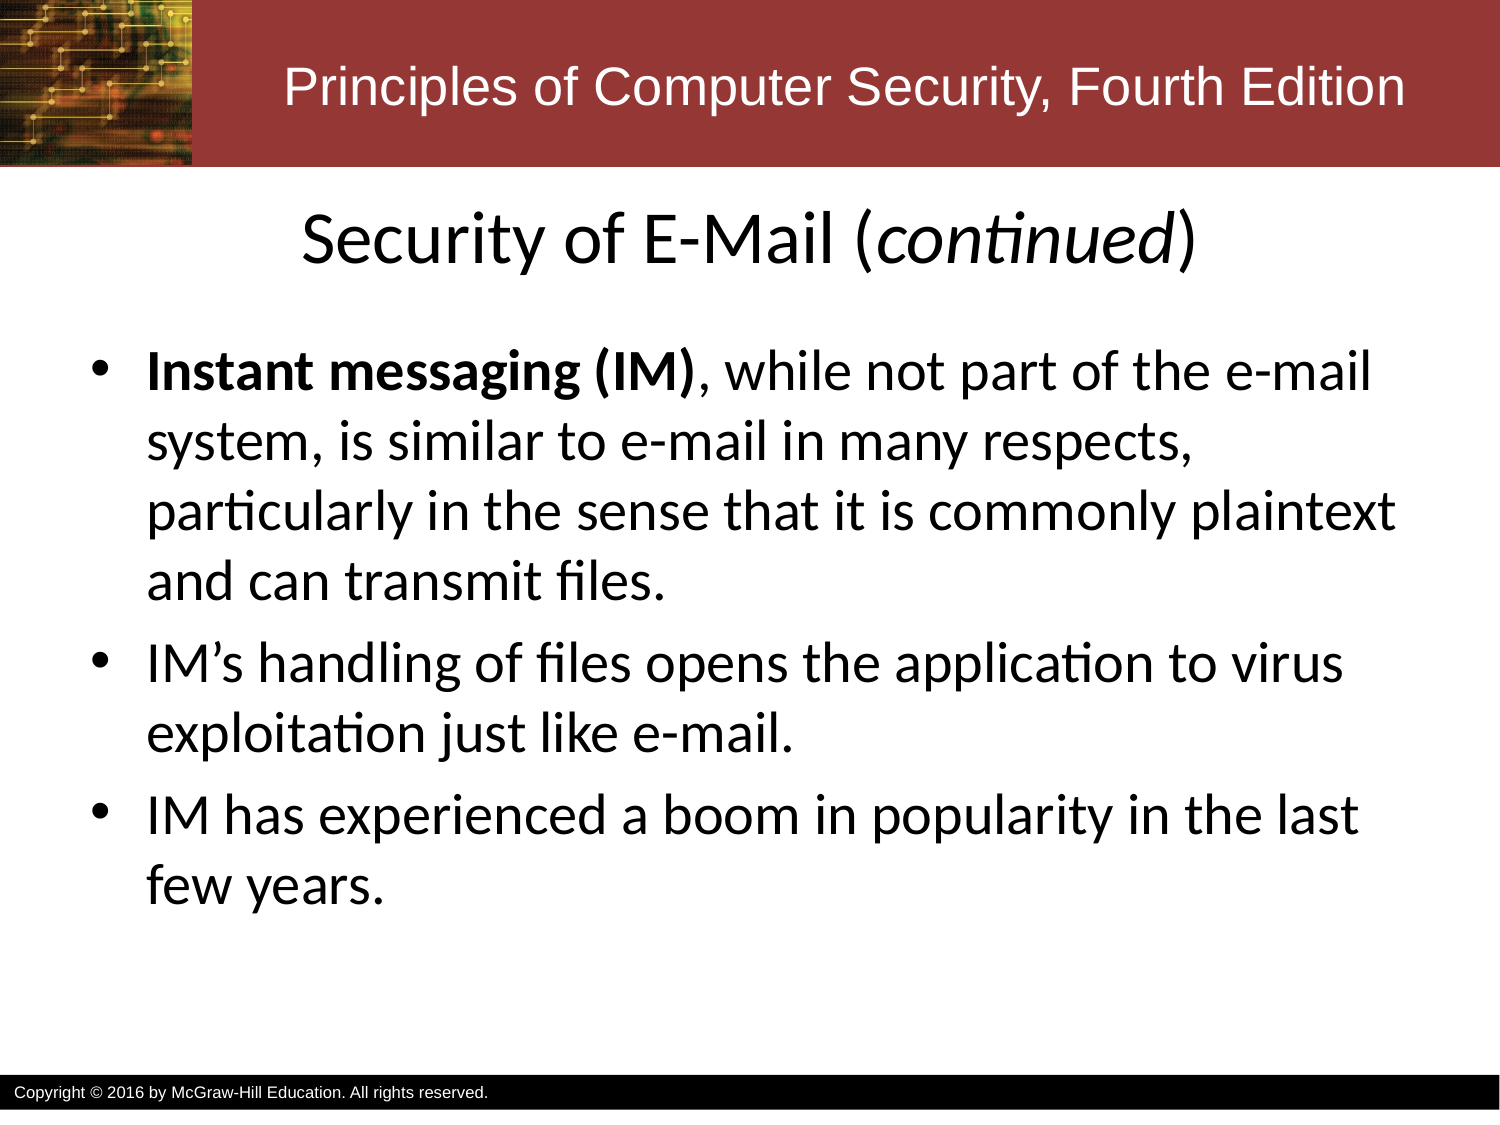

# Security of E-Mail (continued)
Instant messaging (IM), while not part of the e-mail system, is similar to e-mail in many respects, particularly in the sense that it is commonly plaintext and can transmit files.
IM’s handling of files opens the application to virus exploitation just like e-mail.
IM has experienced a boom in popularity in the last few years.